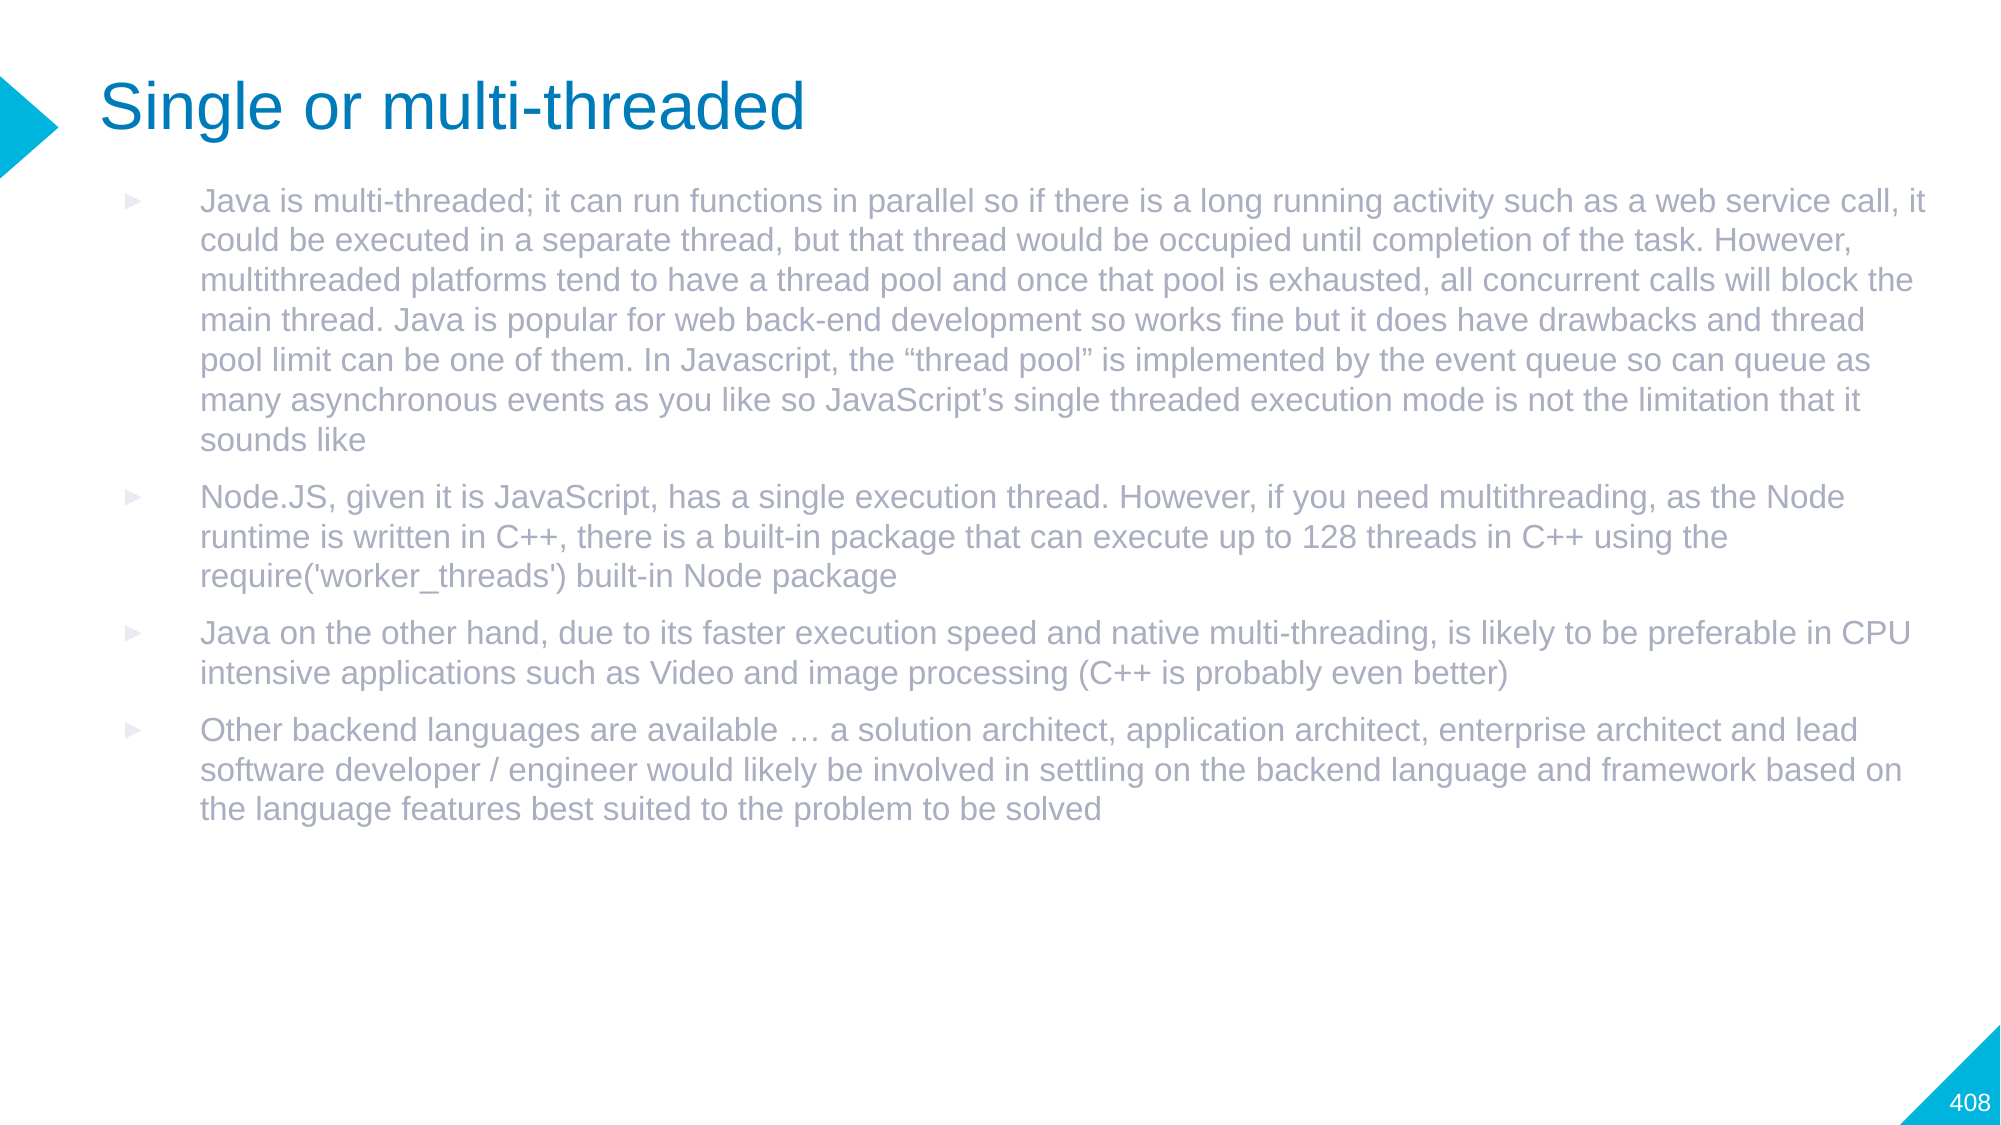

# Single or multi-threaded
Java is multi-threaded; it can run functions in parallel so if there is a long running activity such as a web service call, it could be executed in a separate thread, but that thread would be occupied until completion of the task. However, multithreaded platforms tend to have a thread pool and once that pool is exhausted, all concurrent calls will block the main thread. Java is popular for web back-end development so works fine but it does have drawbacks and thread pool limit can be one of them. In Javascript, the “thread pool” is implemented by the event queue so can queue as many asynchronous events as you like so JavaScript’s single threaded execution mode is not the limitation that it sounds like
Node.JS, given it is JavaScript, has a single execution thread. However, if you need multithreading, as the Node runtime is written in C++, there is a built-in package that can execute up to 128 threads in C++ using the  require('worker_threads') built-in Node package
Java on the other hand, due to its faster execution speed and native multi-threading, is likely to be preferable in CPU intensive applications such as Video and image processing (C++ is probably even better)
Other backend languages are available … a solution architect, application architect, enterprise architect and lead software developer / engineer would likely be involved in settling on the backend language and framework based on the language features best suited to the problem to be solved
408